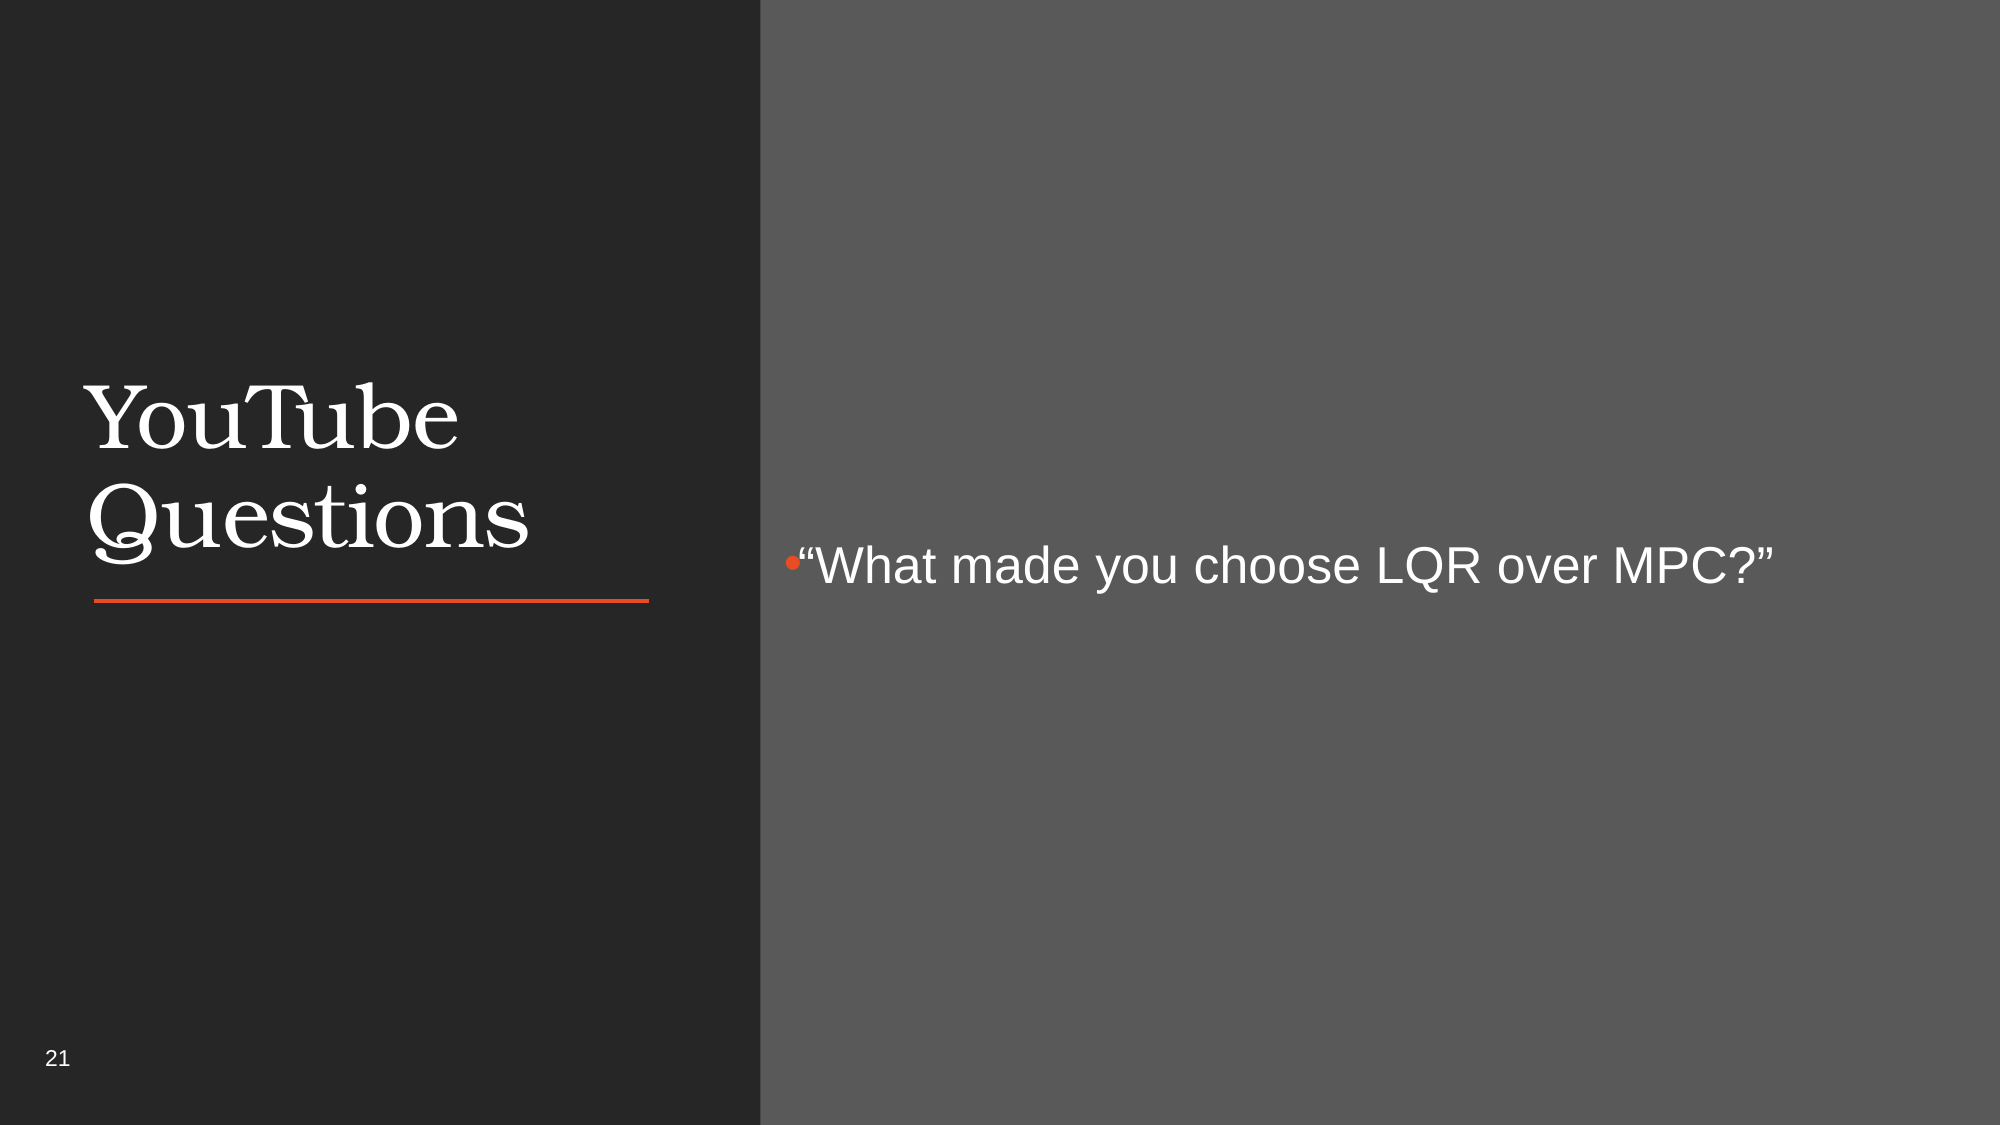

# YouTube Questions
“What made you choose LQR over MPC?”

21